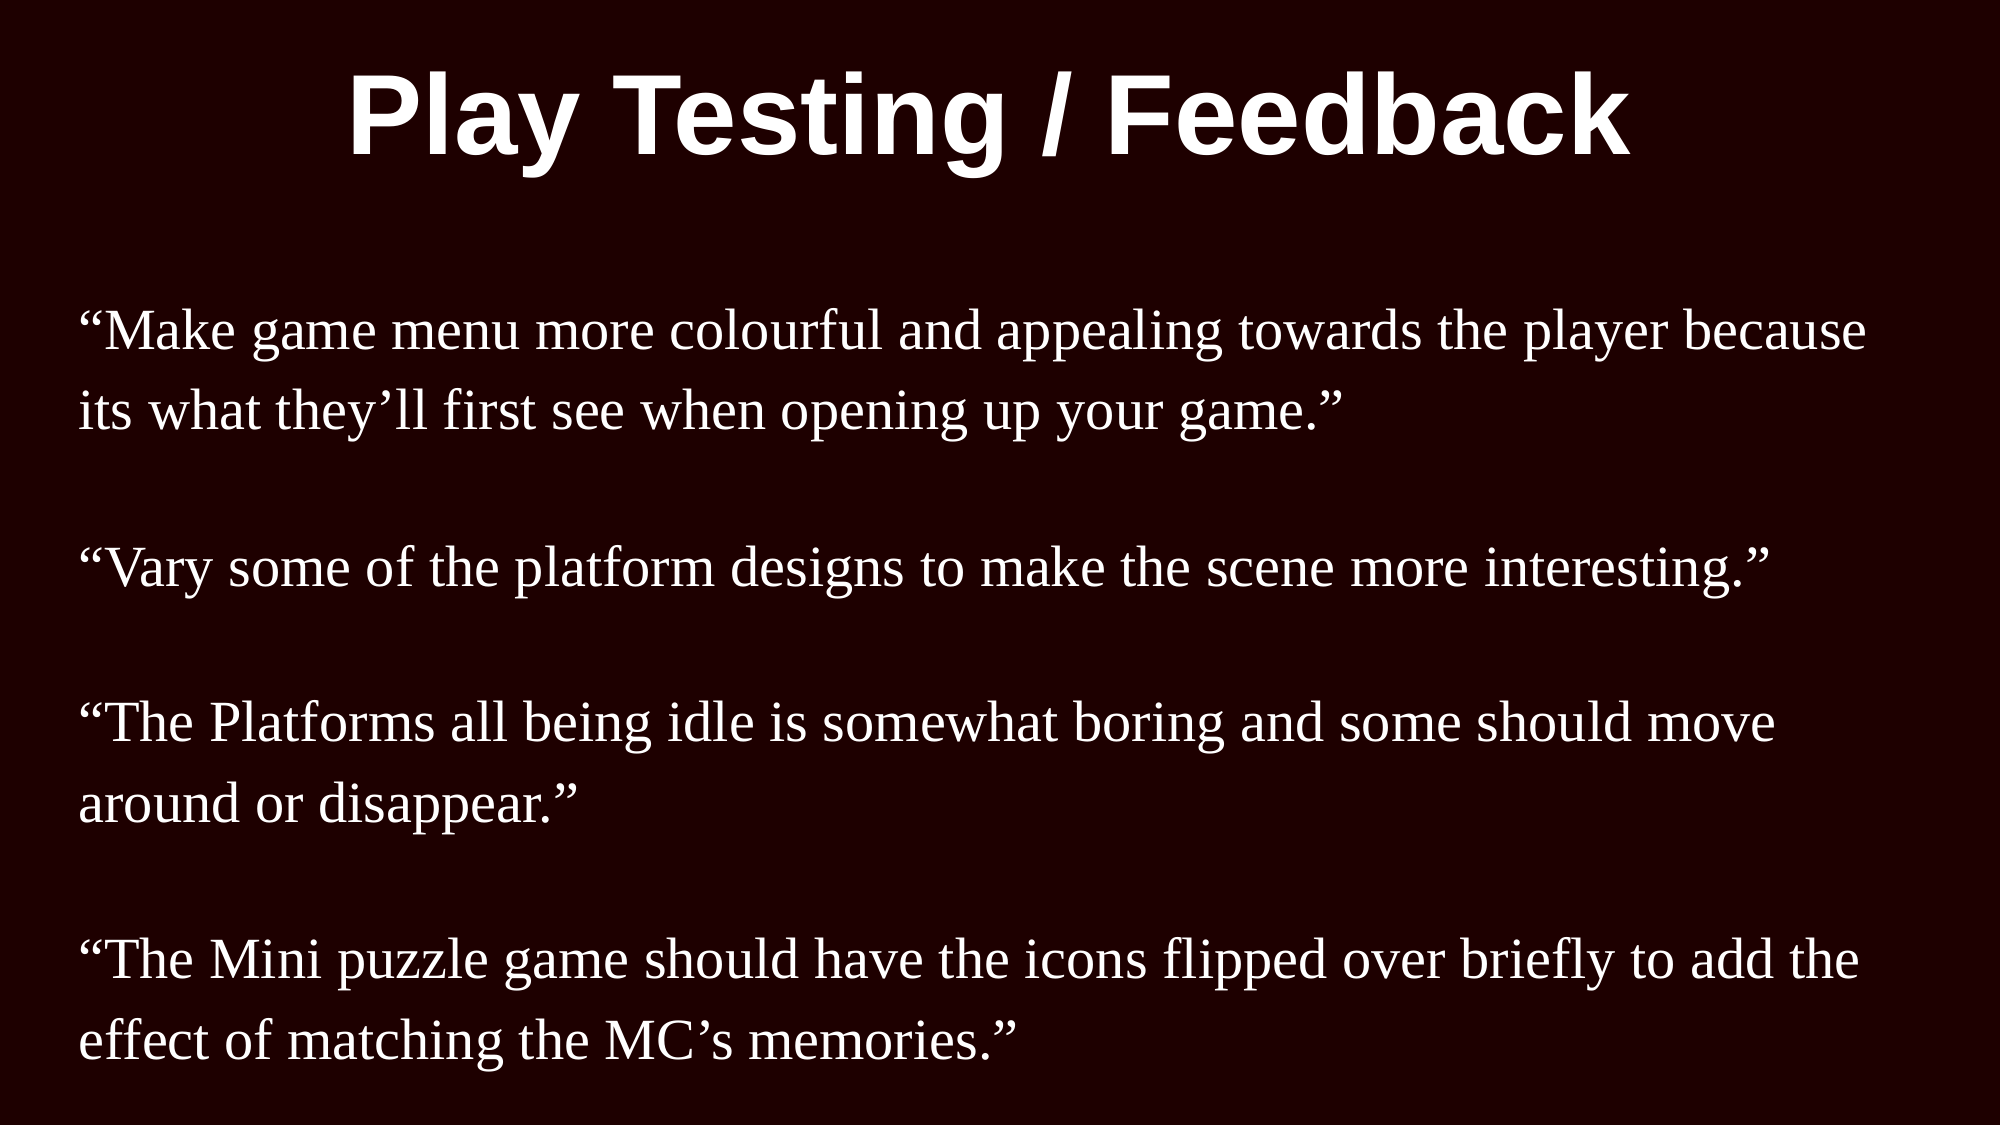

# Play Testing / Feedback
“Make game menu more colourful and appealing towards the player because its what they’ll first see when opening up your game.”
“Vary some of the platform designs to make the scene more interesting.”
“The Platforms all being idle is somewhat boring and some should move around or disappear.”
“The Mini puzzle game should have the icons flipped over briefly to add the effect of matching the MC’s memories.”